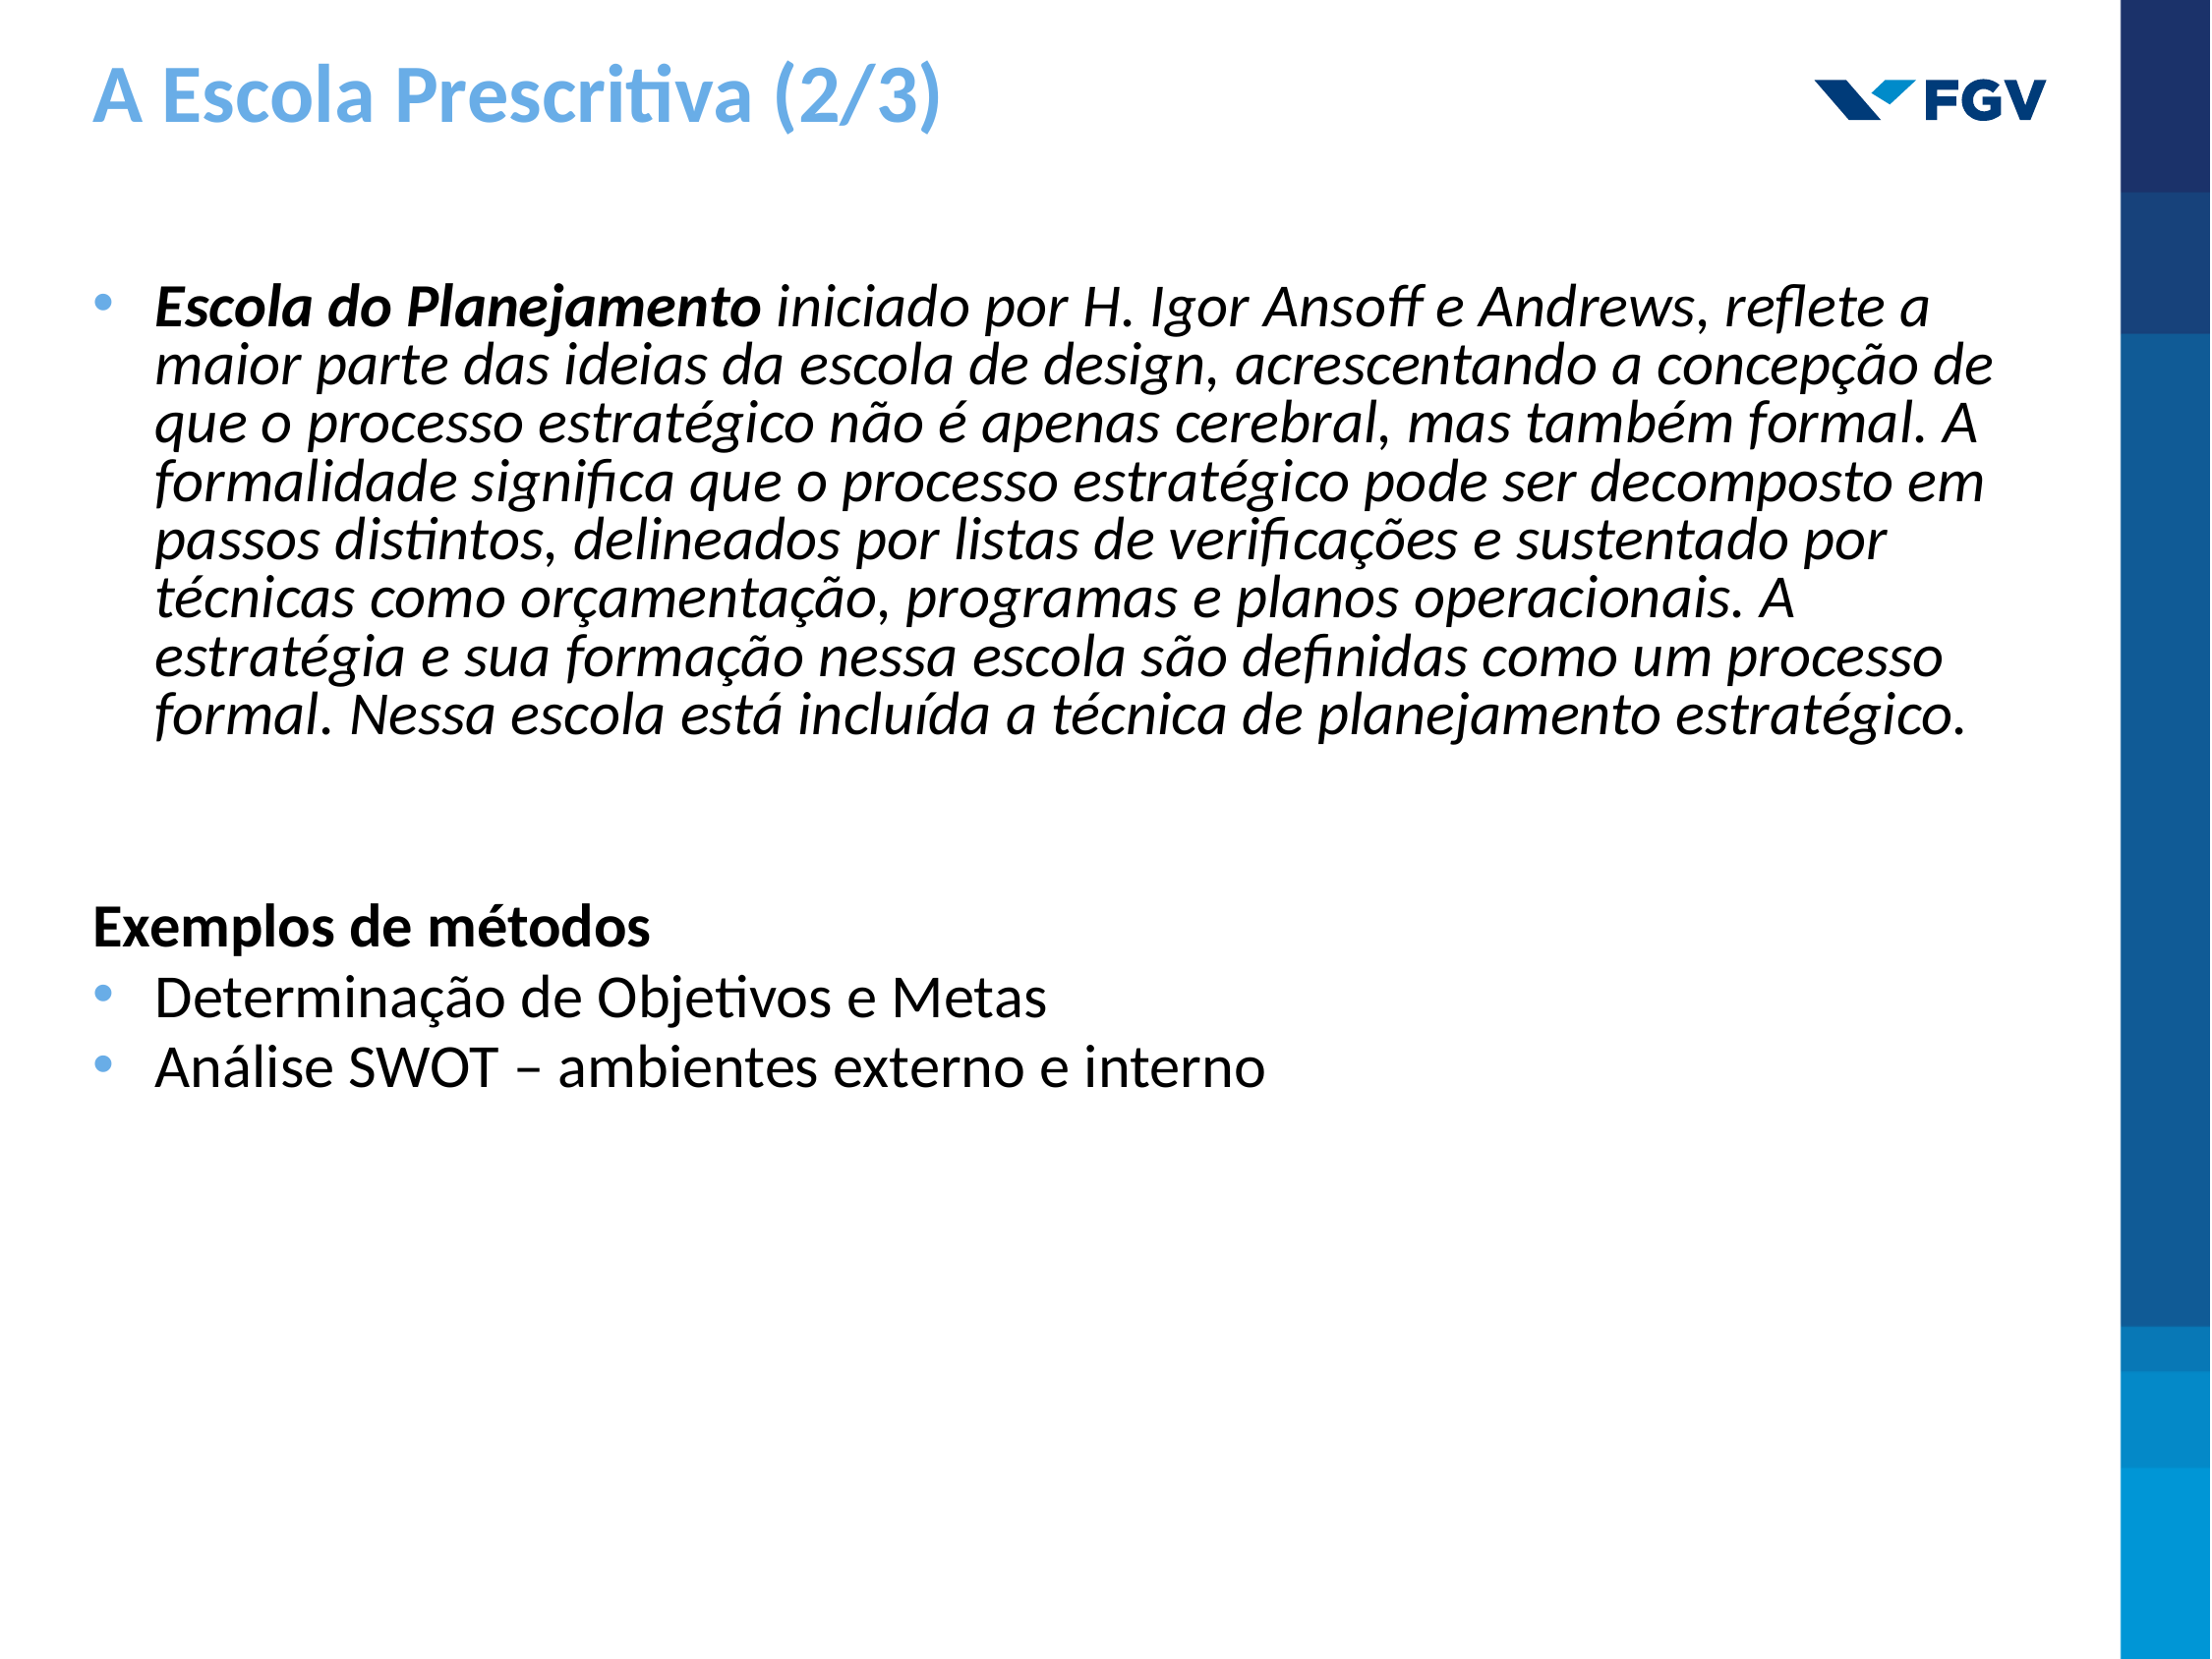

# A Escola Prescritiva (2/3)

Escola do Planejamento iniciado por H. Igor Ansoff e Andrews, reflete a maior parte das ideias da escola de design, acrescentando a concepção de que o processo estratégico não é apenas cerebral, mas também formal. A formalidade significa que o processo estratégico pode ser decomposto em passos distintos, delineados por listas de verificações e sustentado por técnicas como orçamentação, programas e planos operacionais. A estratégia e sua formação nessa escola são definidas como um processo formal. Nessa escola está incluída a técnica de planejamento estratégico.

Exemplos de métodos
Determinação de Objetivos e Metas
Análise SWOT – ambientes externo e interno